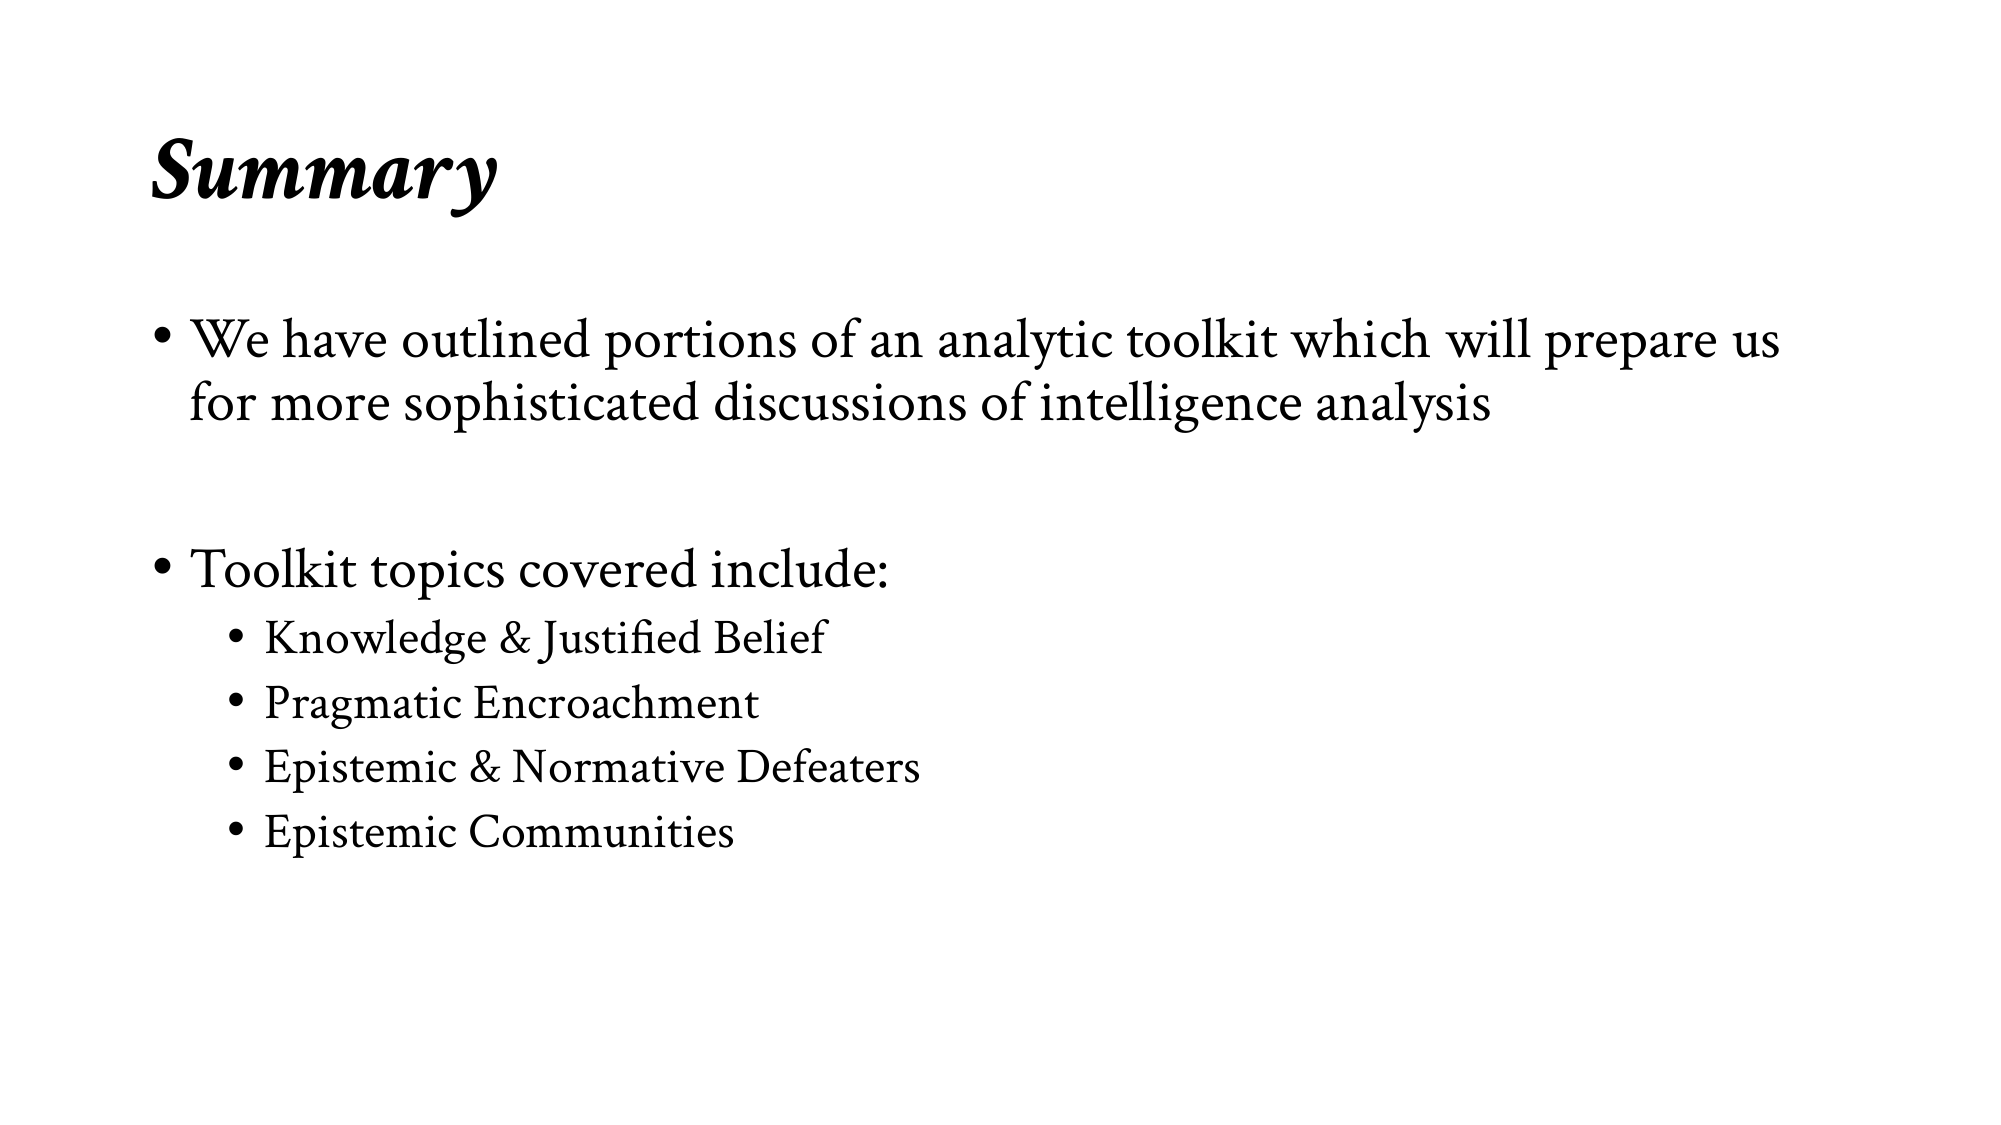

# Summary
We have outlined portions of an analytic toolkit which will prepare us for more sophisticated discussions of intelligence analysis

Toolkit topics covered include:
Knowledge & Justified Belief
Pragmatic Encroachment
Epistemic & Normative Defeaters
Epistemic Communities